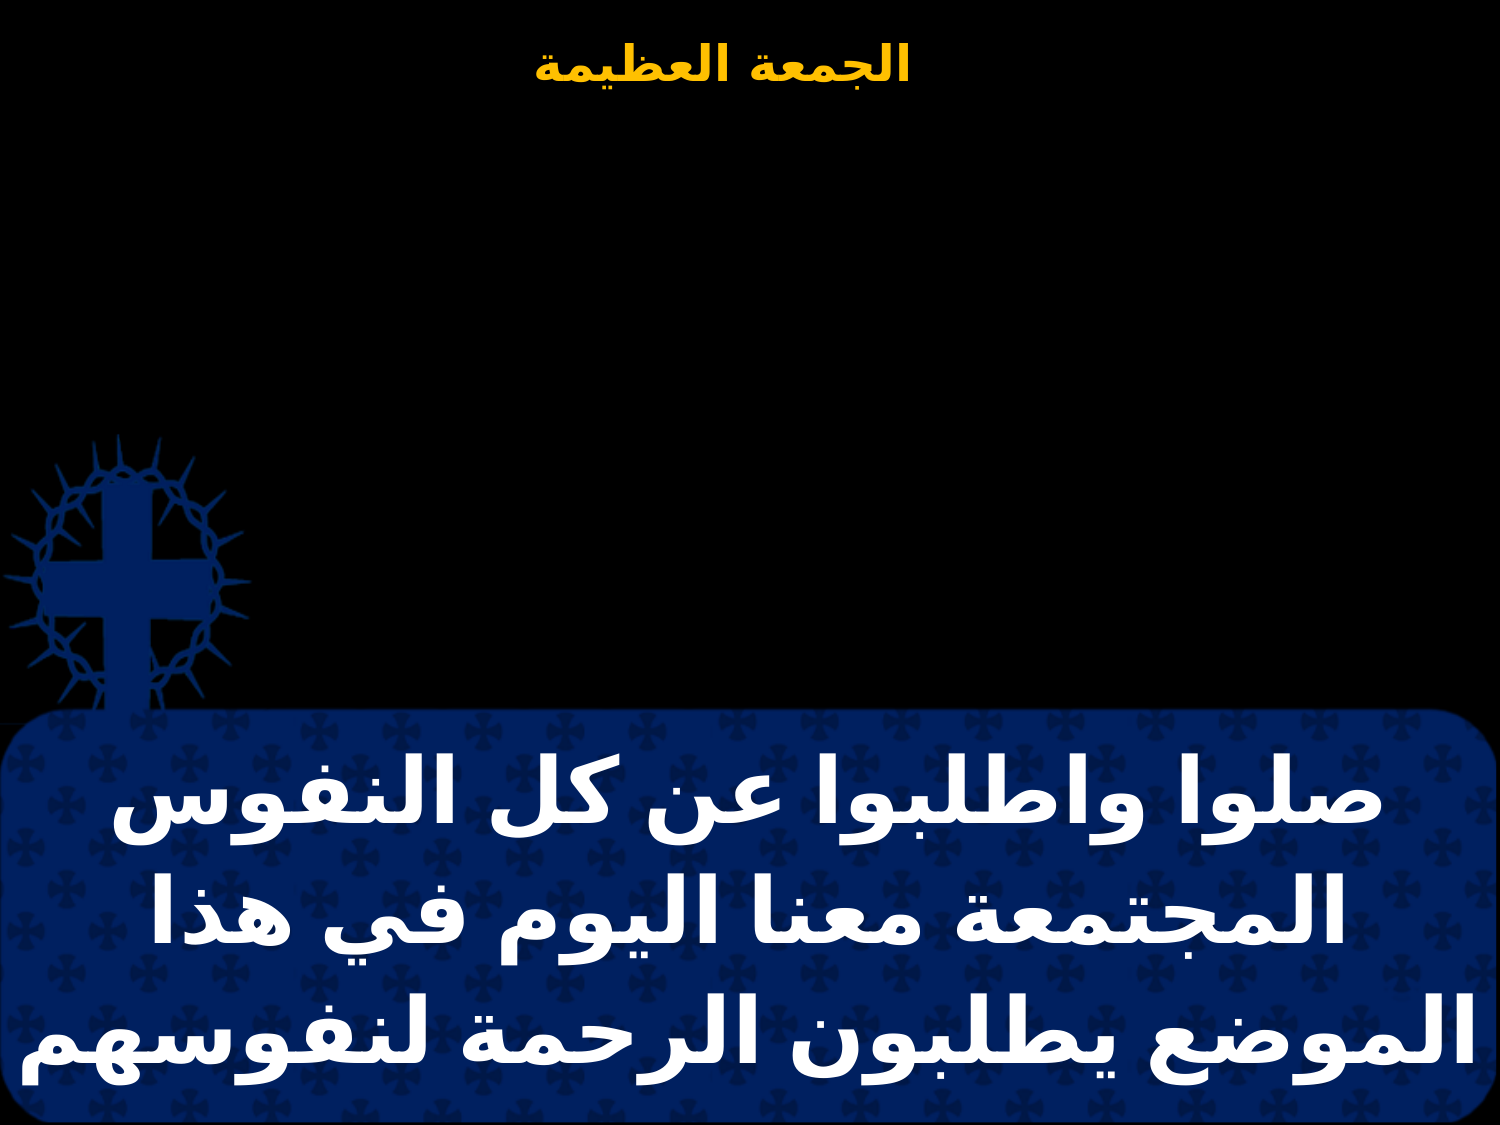

| صلوا واطلبوا عن كل النفوس المجتمعة معنا اليوم في هذا الموضع يطلبون الرحمة لنفوسهم |
| --- |